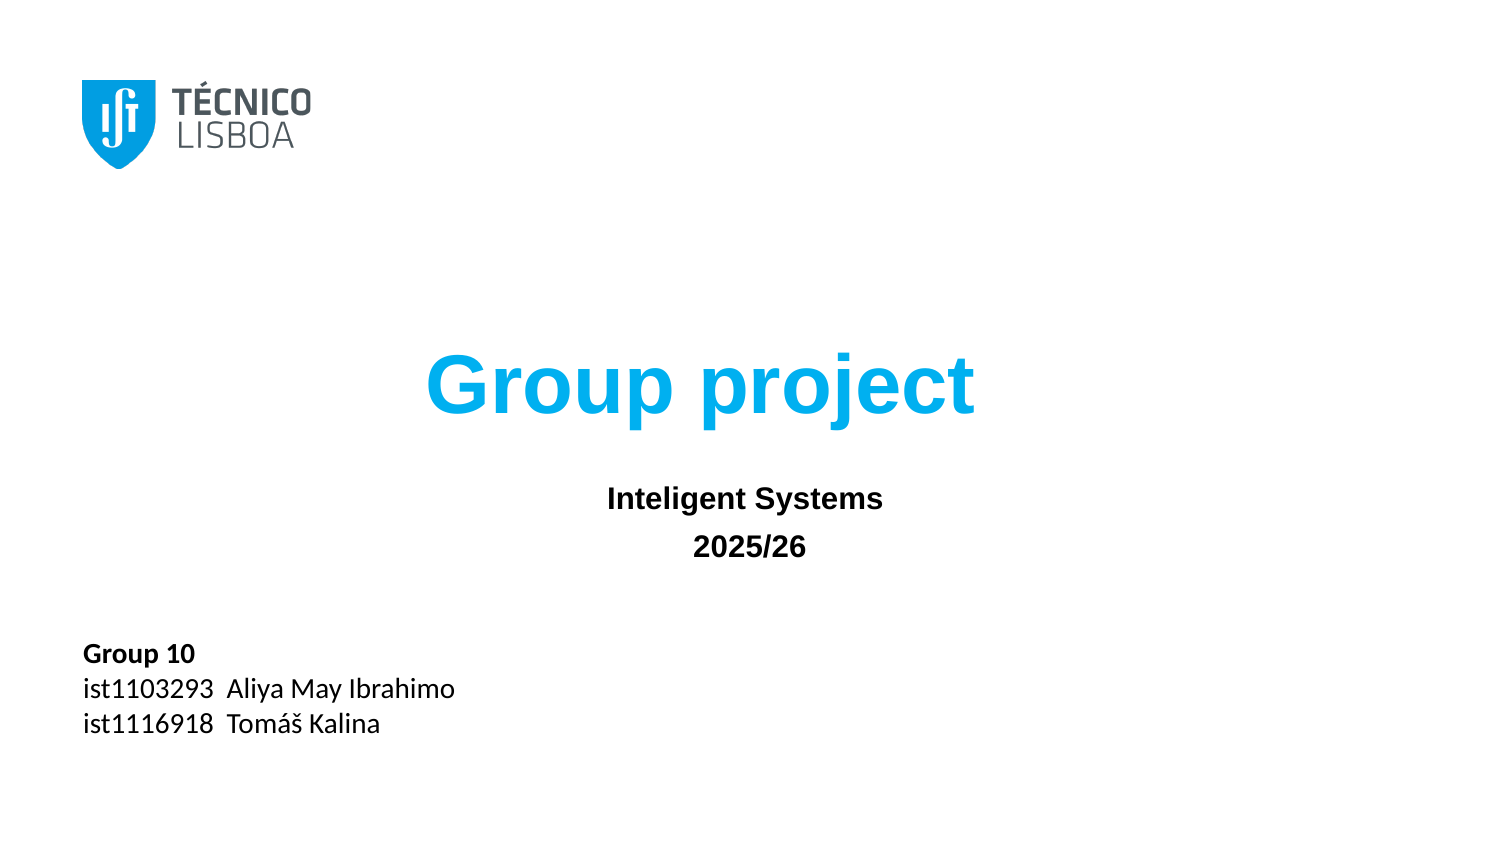

# Group project
Inteligent Systems
2025/26
Group 10
ist1103293  Aliya May Ibrahimo
ist1116918  Tomáš Kalina